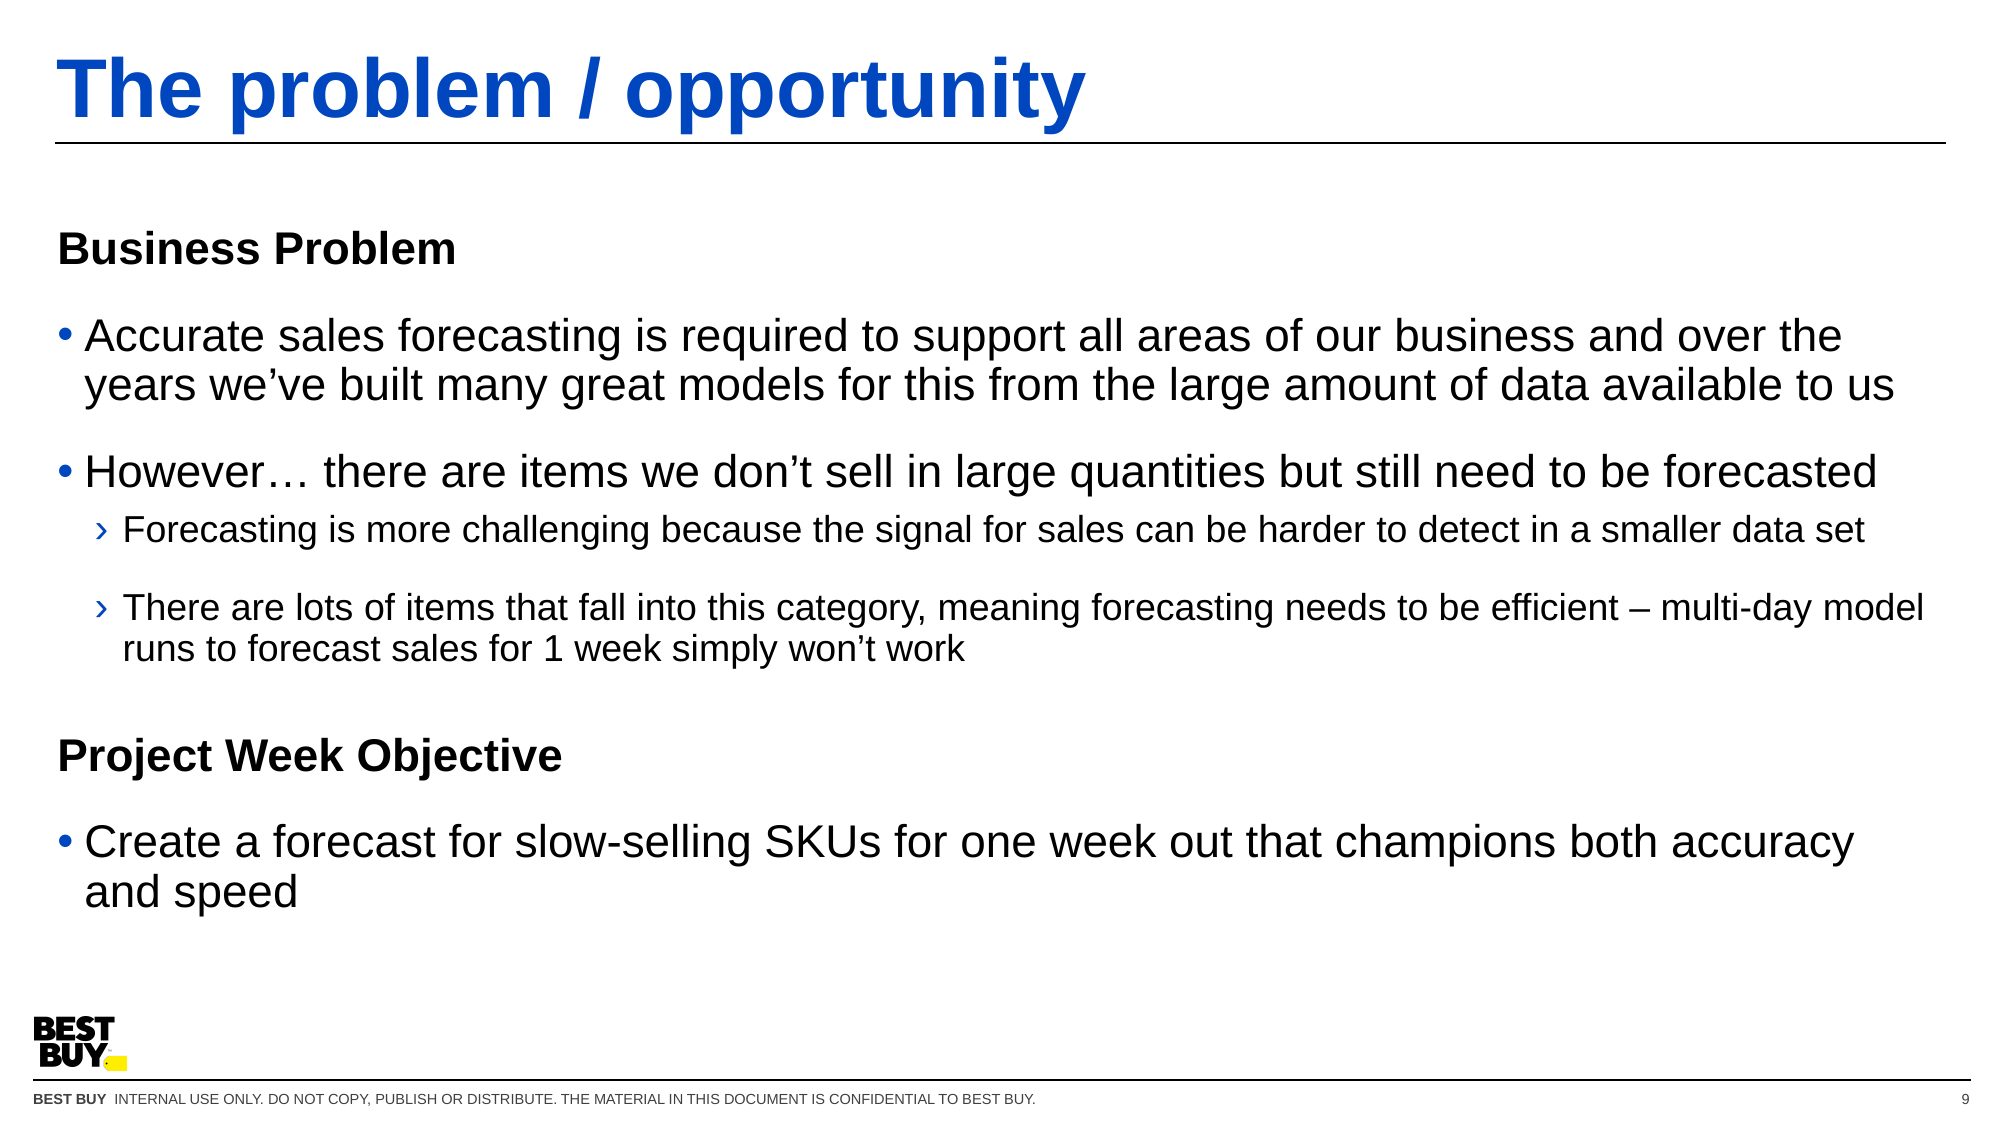

# The problem / opportunity
Business Problem
Accurate sales forecasting is required to support all areas of our business and over the years we’ve built many great models for this from the large amount of data available to us
However… there are items we don’t sell in large quantities but still need to be forecasted
Forecasting is more challenging because the signal for sales can be harder to detect in a smaller data set
There are lots of items that fall into this category, meaning forecasting needs to be efficient – multi-day model runs to forecast sales for 1 week simply won’t work
Project Week Objective
Create a forecast for slow-selling SKUs for one week out that champions both accuracy and speed

9